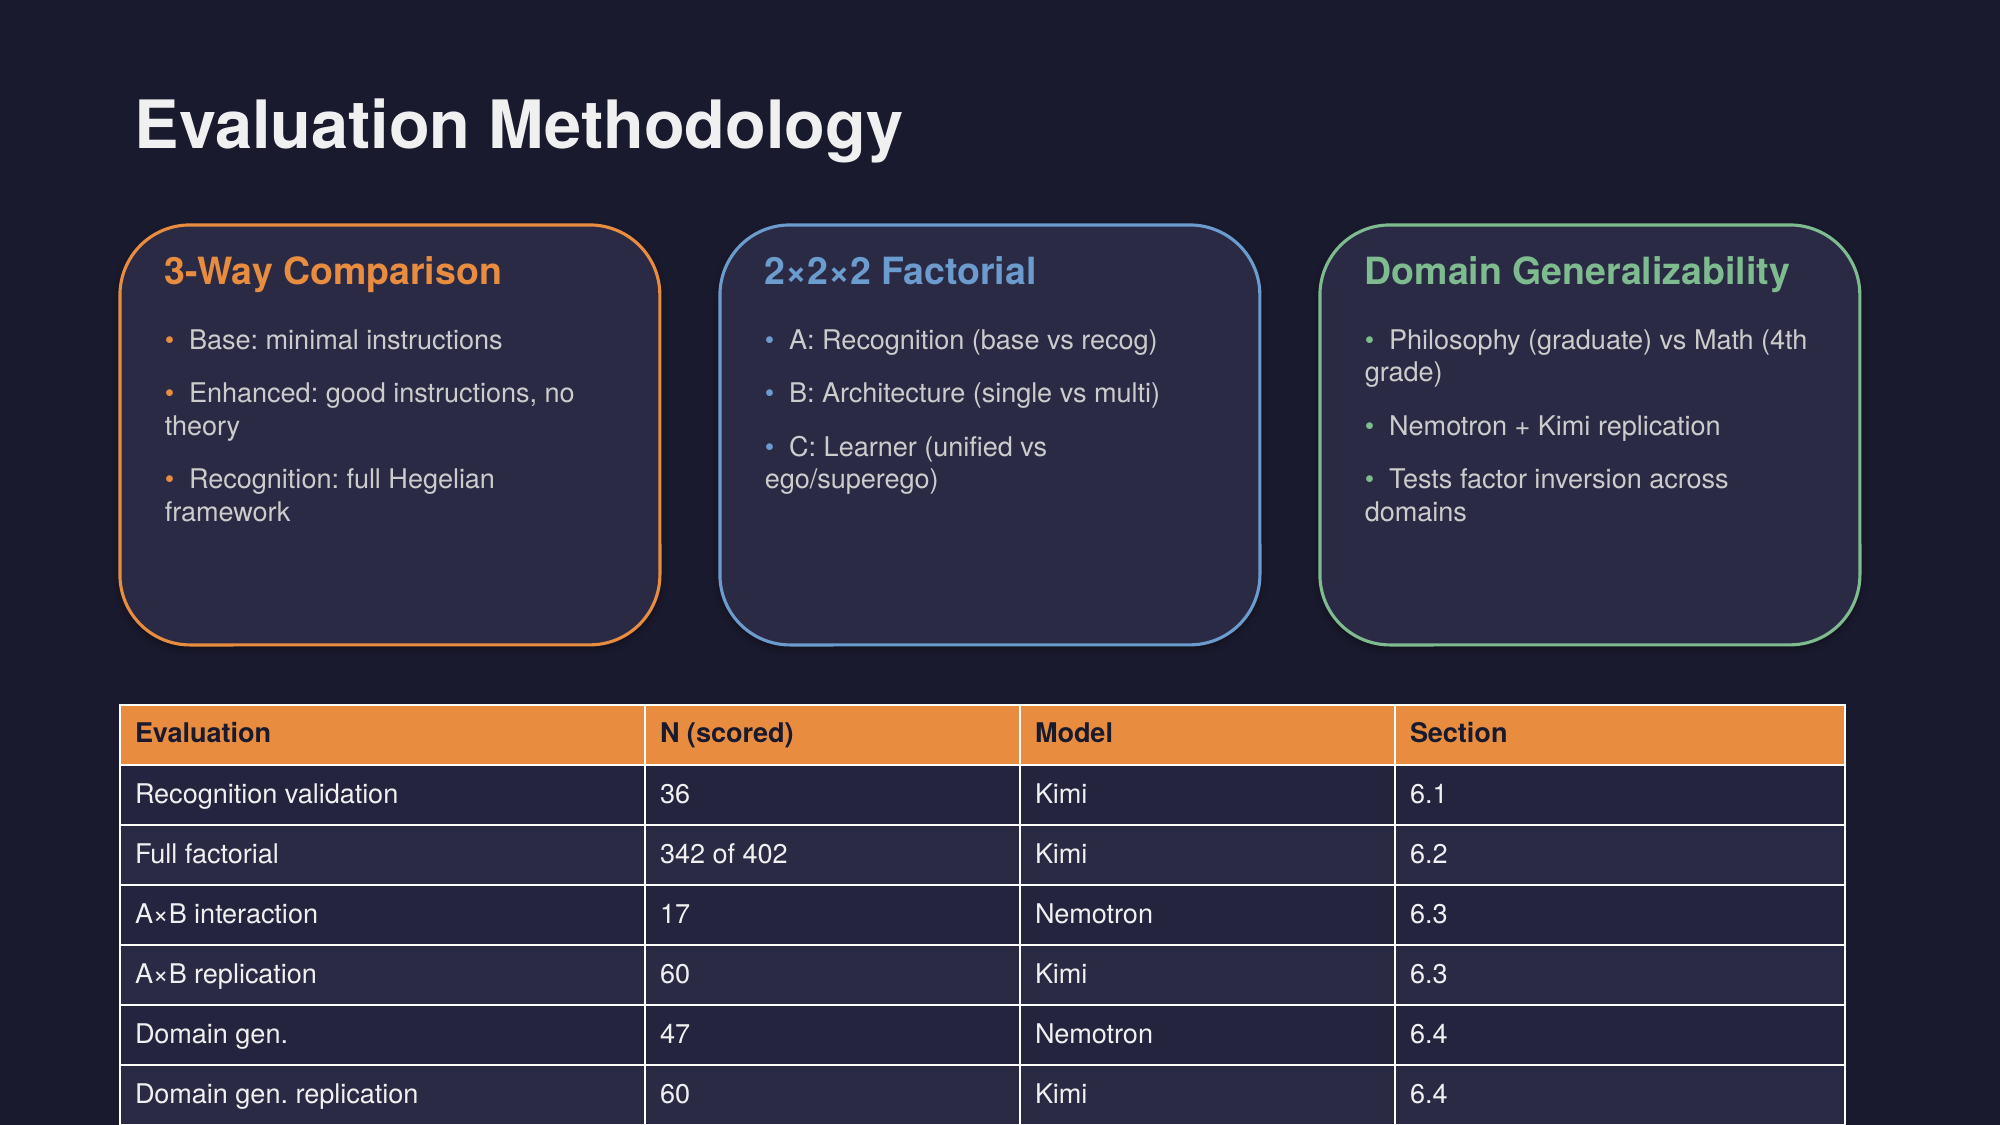

Evaluation Methodology

3-Way Comparison
2×2×2 Factorial
Domain Generalizability
•  Base: minimal instructions
•  Enhanced: good instructions, no theory
•  Recognition: full Hegelian framework
•  A: Recognition (base vs recog)
•  B: Architecture (single vs multi)
•  C: Learner (unified vs ego/superego)
•  Philosophy (graduate) vs Math (4th grade)
•  Nemotron + Kimi replication
•  Tests factor inversion across domains
| Evaluation | N (scored) | Model | Section |
| --- | --- | --- | --- |
| Recognition validation | 36 | Kimi | 6.1 |
| Full factorial | 342 of 402 | Kimi | 6.2 |
| A×B interaction | 17 | Nemotron | 6.3 |
| A×B replication | 60 | Kimi | 6.3 |
| Domain gen. | 47 | Nemotron | 6.4 |
| Domain gen. replication | 60 | Kimi | 6.4 |